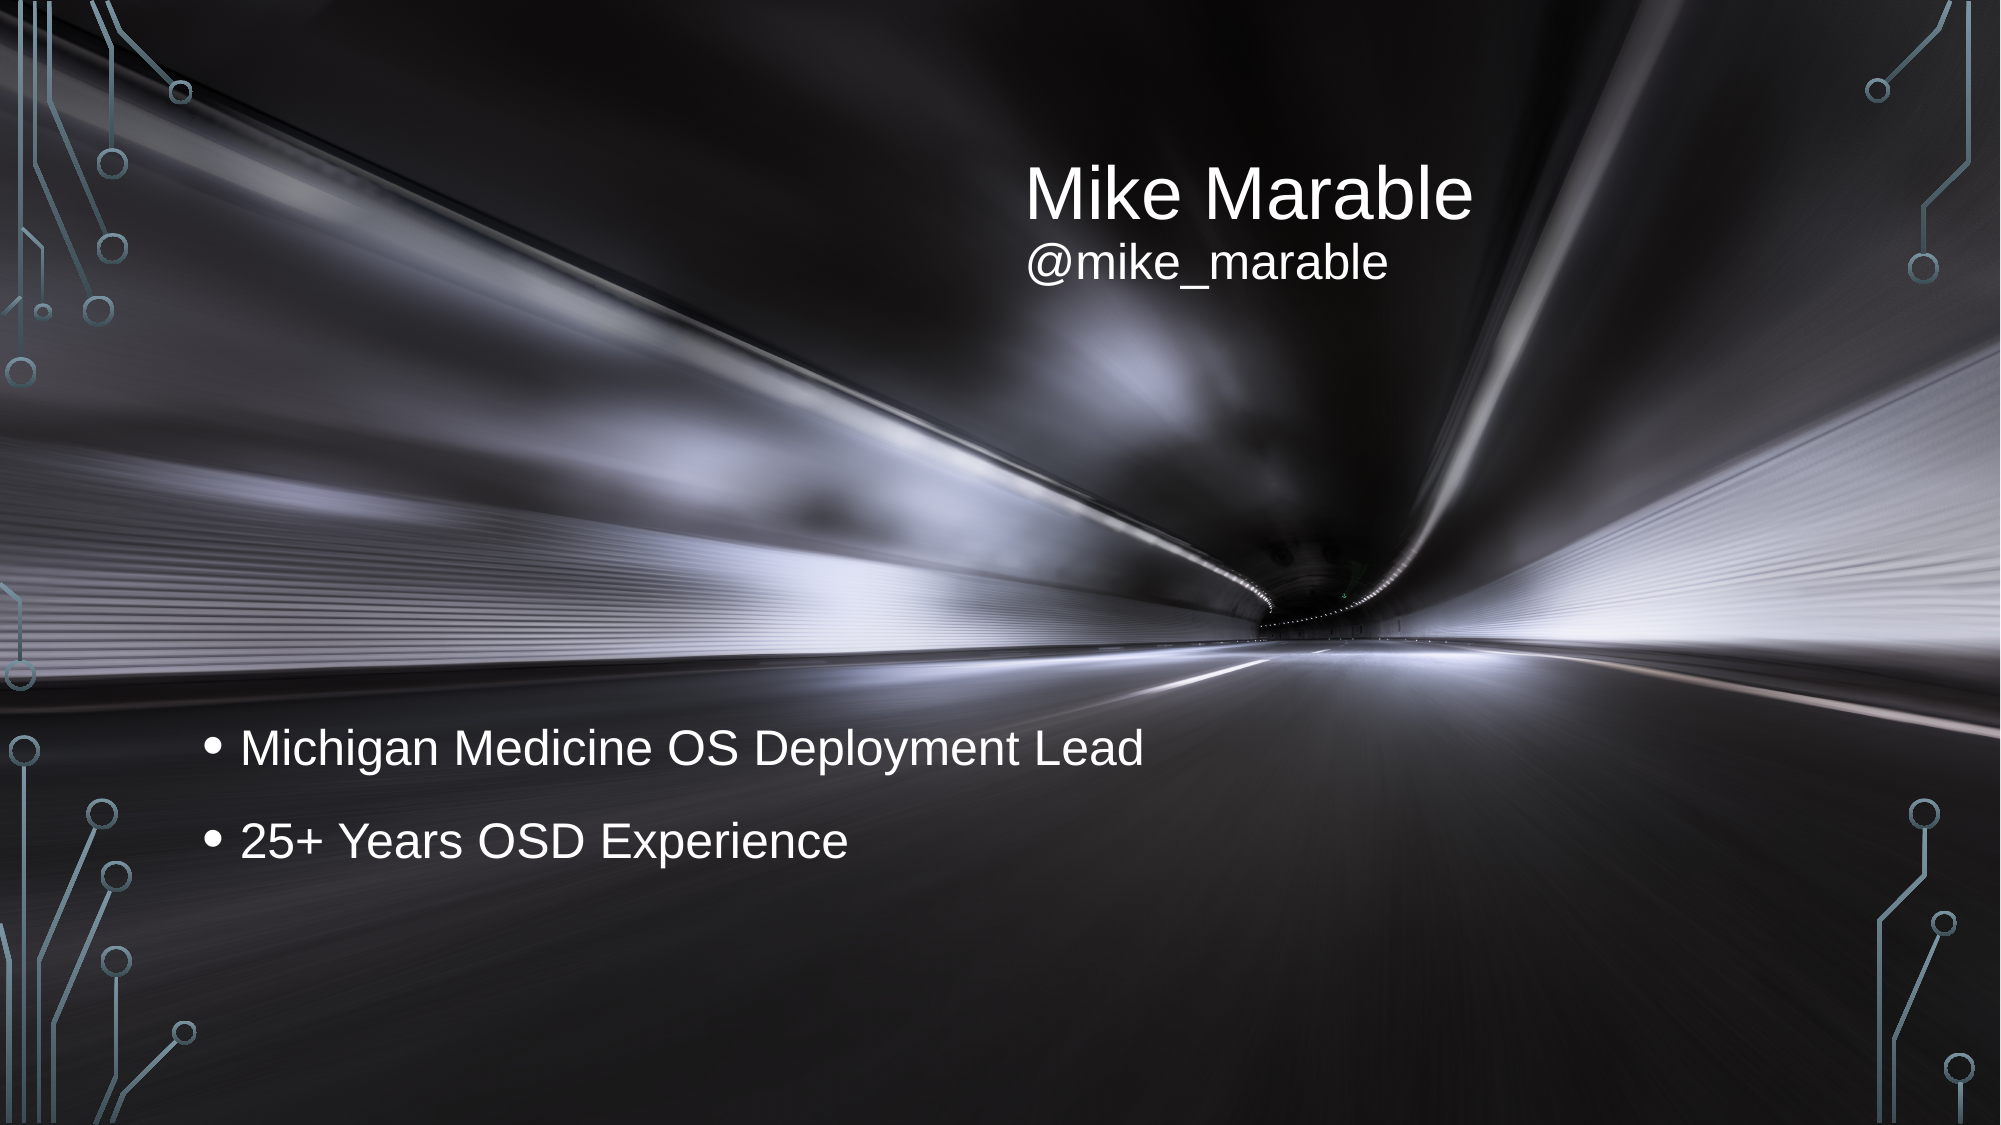

# Mike Marable @mike_marable
Michigan Medicine OS Deployment Lead
25+ Years OSD Experience